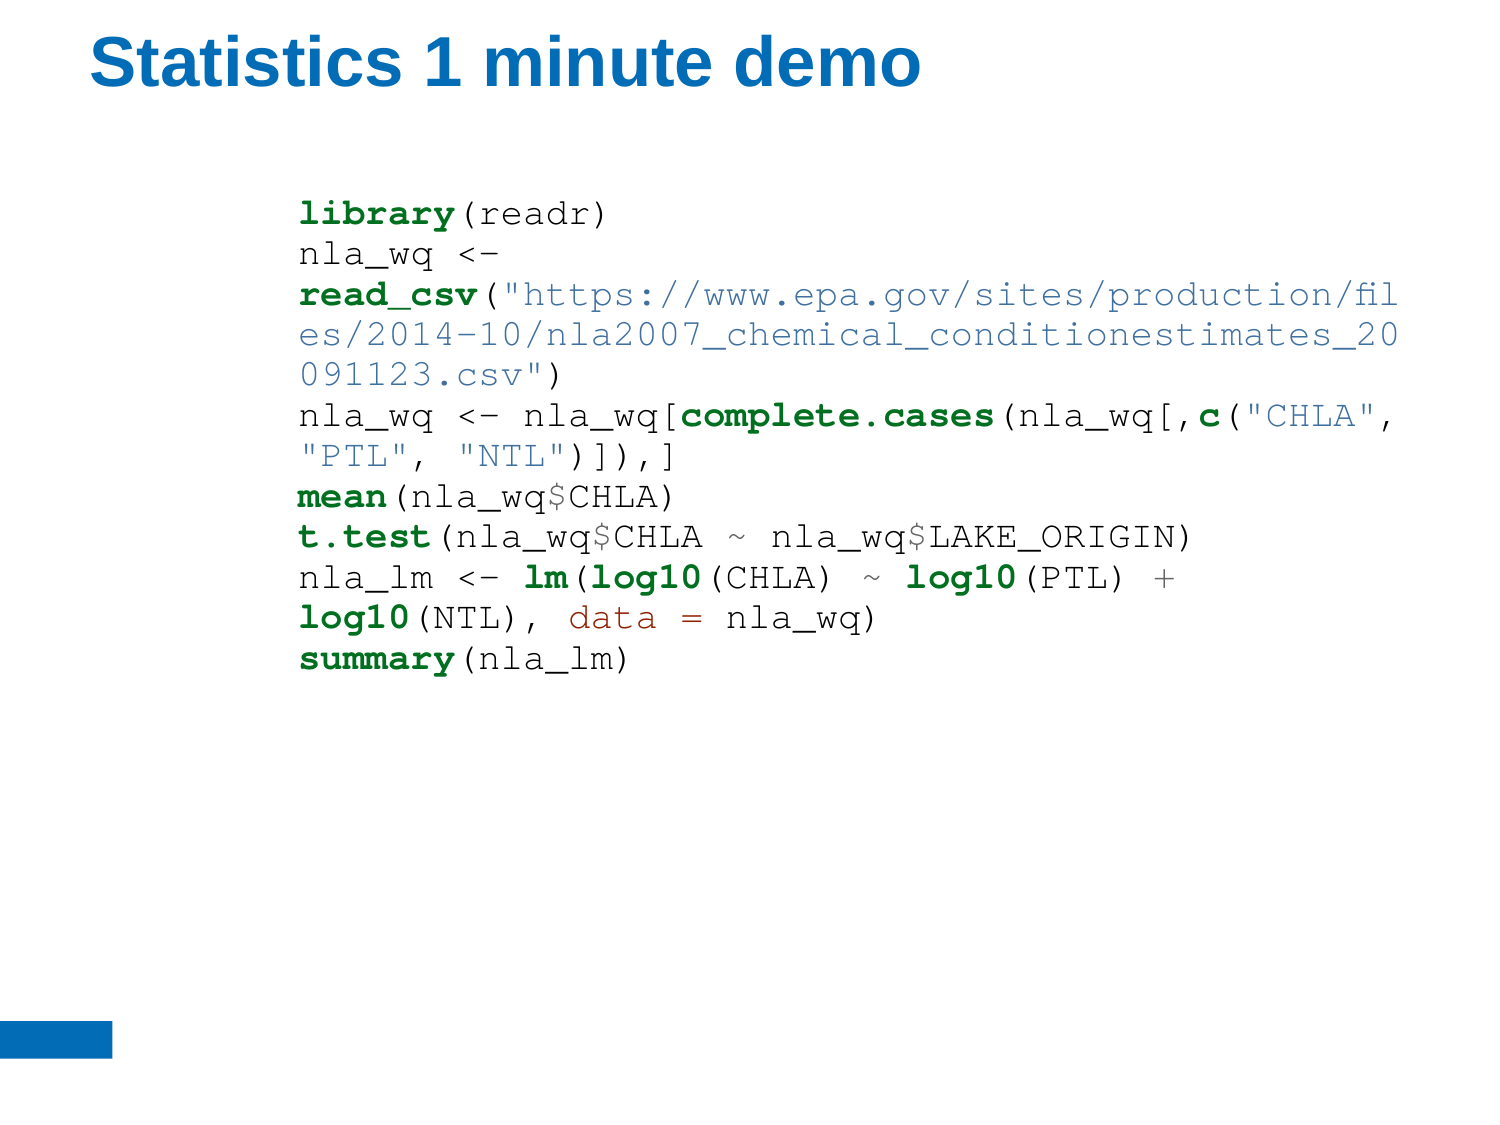

# Statistics 1 minute demo
library(readr)
nla_wq <- read_csv("https://www.epa.gov/sites/production/files/2014-10/nla2007_chemical_conditionestimates_20091123.csv")
nla_wq <- nla_wq[complete.cases(nla_wq[,c("CHLA", "PTL", "NTL")]),]
mean(nla_wq$CHLA)
t.test(nla_wq$CHLA ~ nla_wq$LAKE_ORIGIN)
nla_lm <- lm(log10(CHLA) ~ log10(PTL) + log10(NTL), data = nla_wq)
summary(nla_lm)